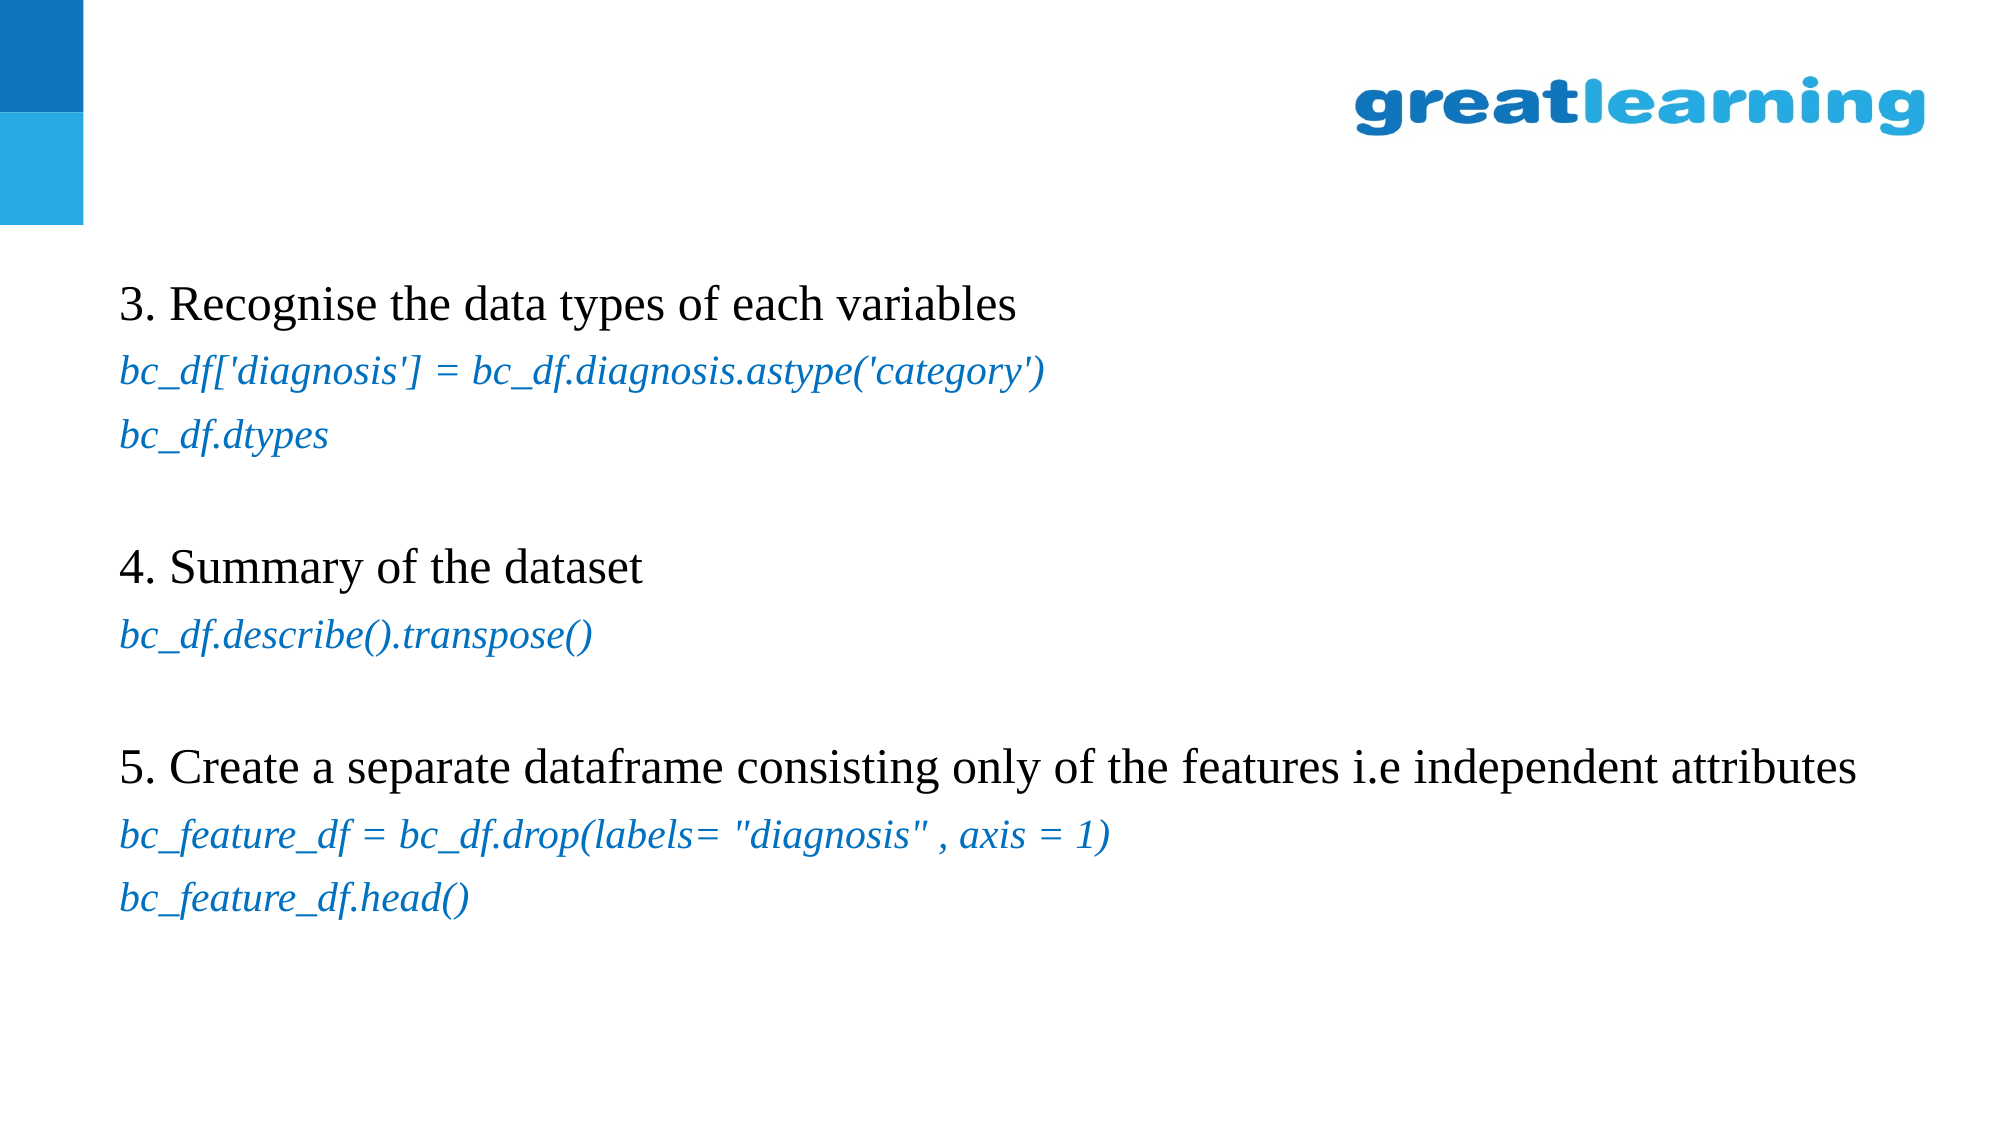

#
3. Recognise the data types of each variables
bc_df['diagnosis'] = bc_df.diagnosis.astype('category')
bc_df.dtypes

4. Summary of the dataset
bc_df.describe().transpose()

5. Create a separate dataframe consisting only of the features i.e independent attributes
bc_feature_df = bc_df.drop(labels= "diagnosis" , axis = 1)
bc_feature_df.head()